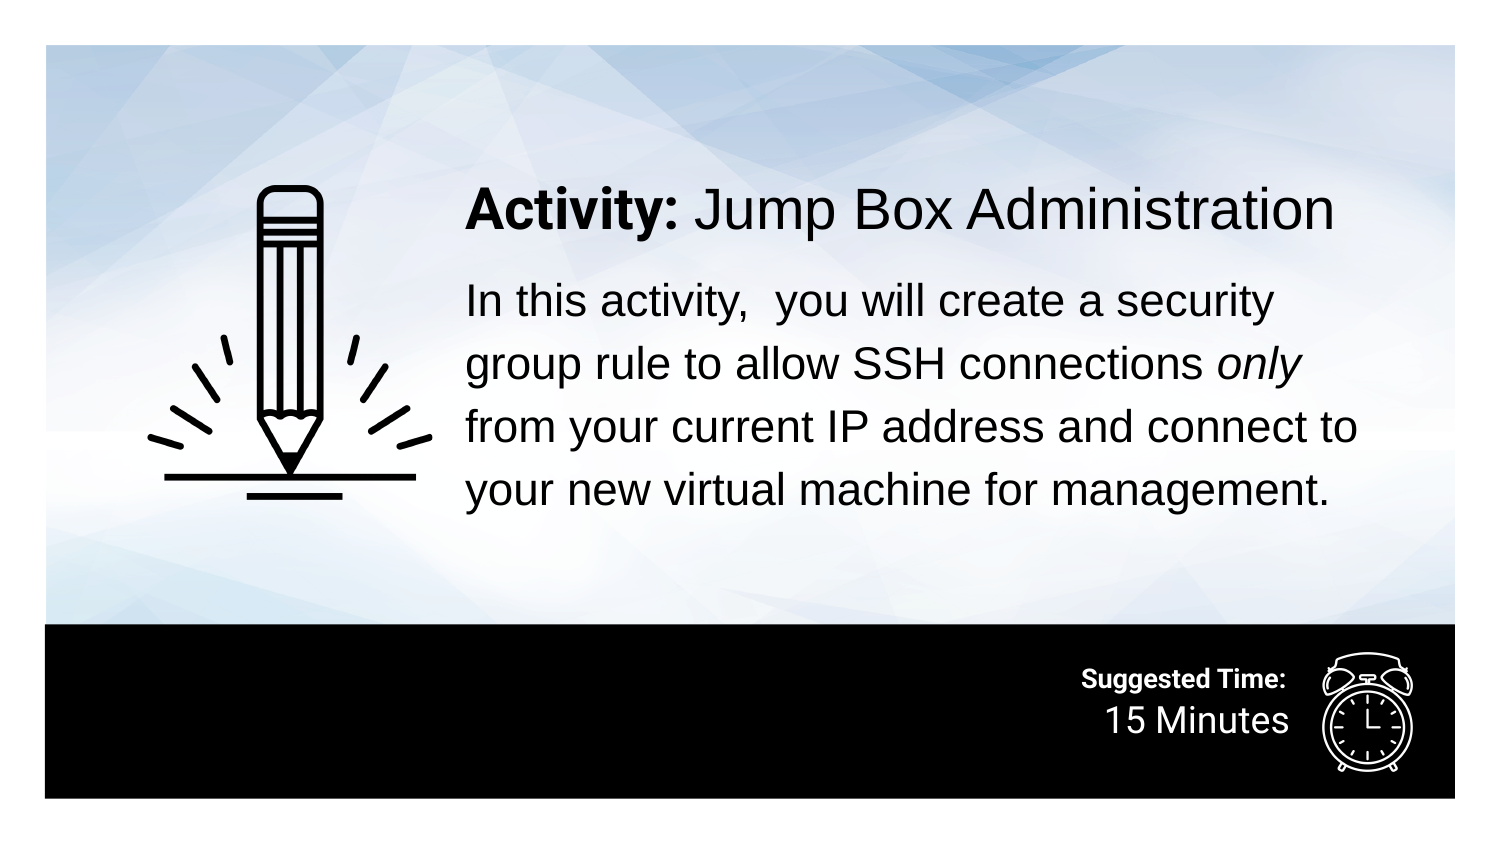

Activity: Jump Box Administration
In this activity,  you will create a security group rule to allow SSH connections only from your current IP address and connect to your new virtual machine for management.

# 15 Minutes